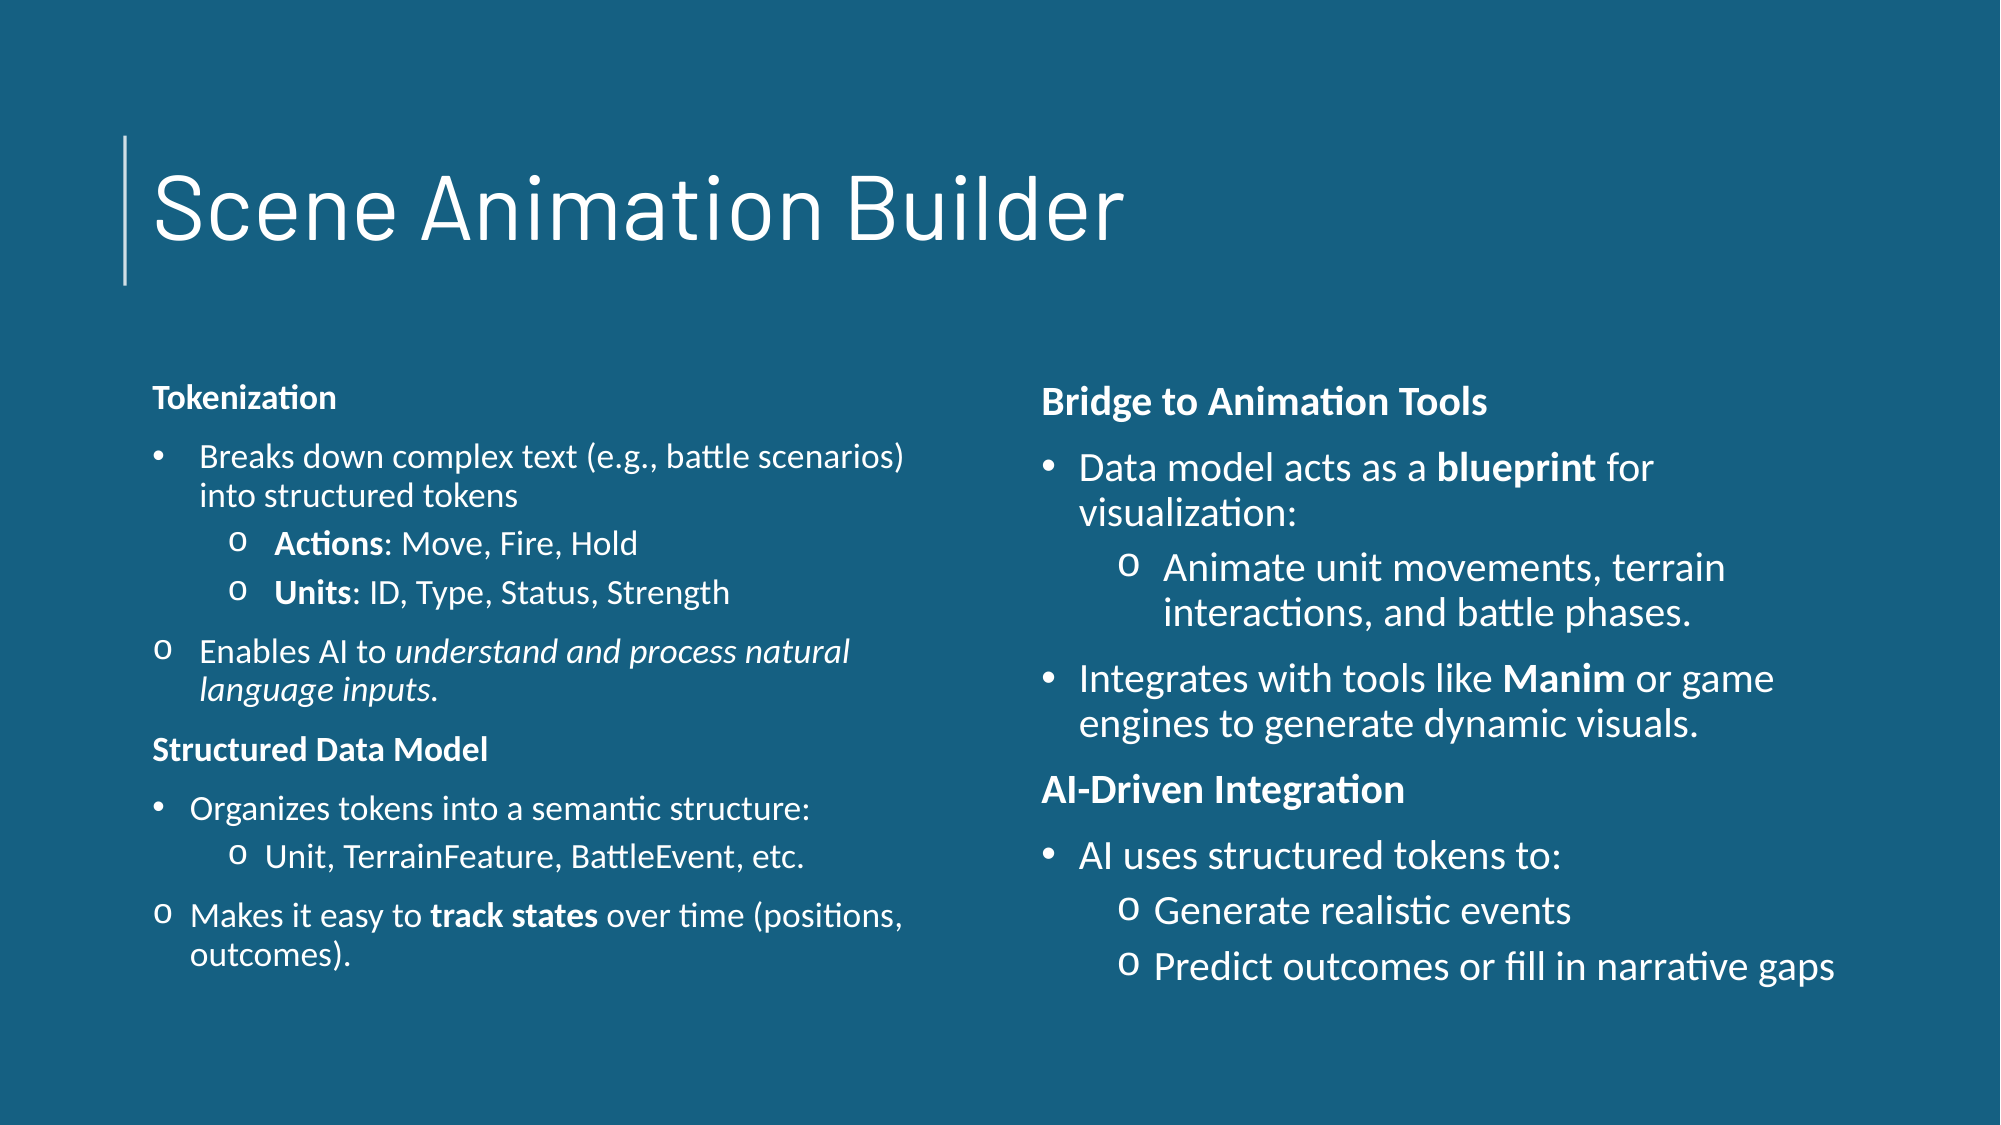

# Scene Animation Builder
Tokenization
Breaks down complex text (e.g., battle scenarios) into structured tokens
Actions: Move, Fire, Hold
Units: ID, Type, Status, Strength
Enables AI to understand and process natural language inputs.
Structured Data Model
Organizes tokens into a semantic structure:
Unit, TerrainFeature, BattleEvent, etc.
Makes it easy to track states over time (positions, outcomes).
Bridge to Animation Tools
Data model acts as a blueprint for visualization:
Animate unit movements, terrain interactions, and battle phases.
Integrates with tools like Manim or game engines to generate dynamic visuals.
AI-Driven Integration
AI uses structured tokens to:
Generate realistic events
Predict outcomes or fill in narrative gaps